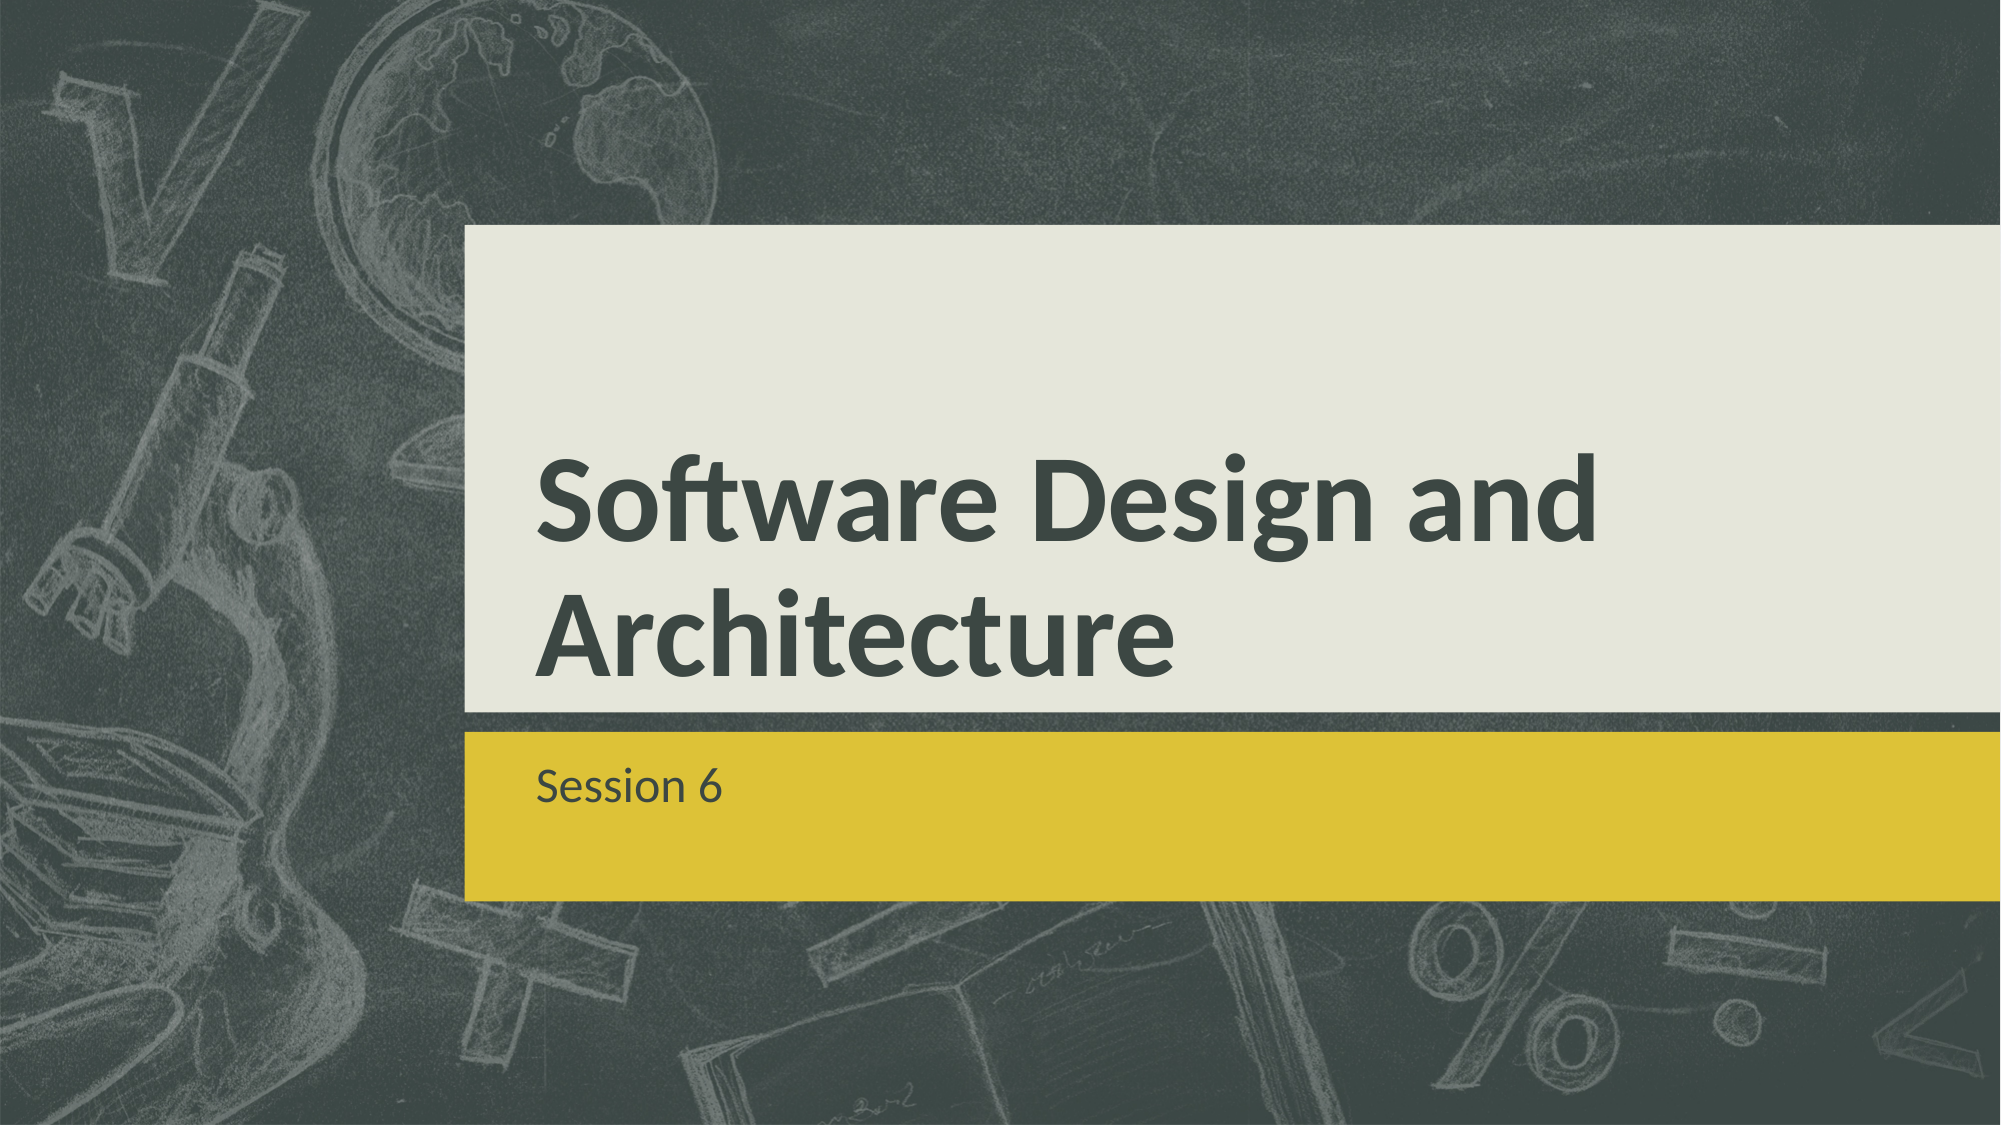

# Software Design and Architecture
Session 6